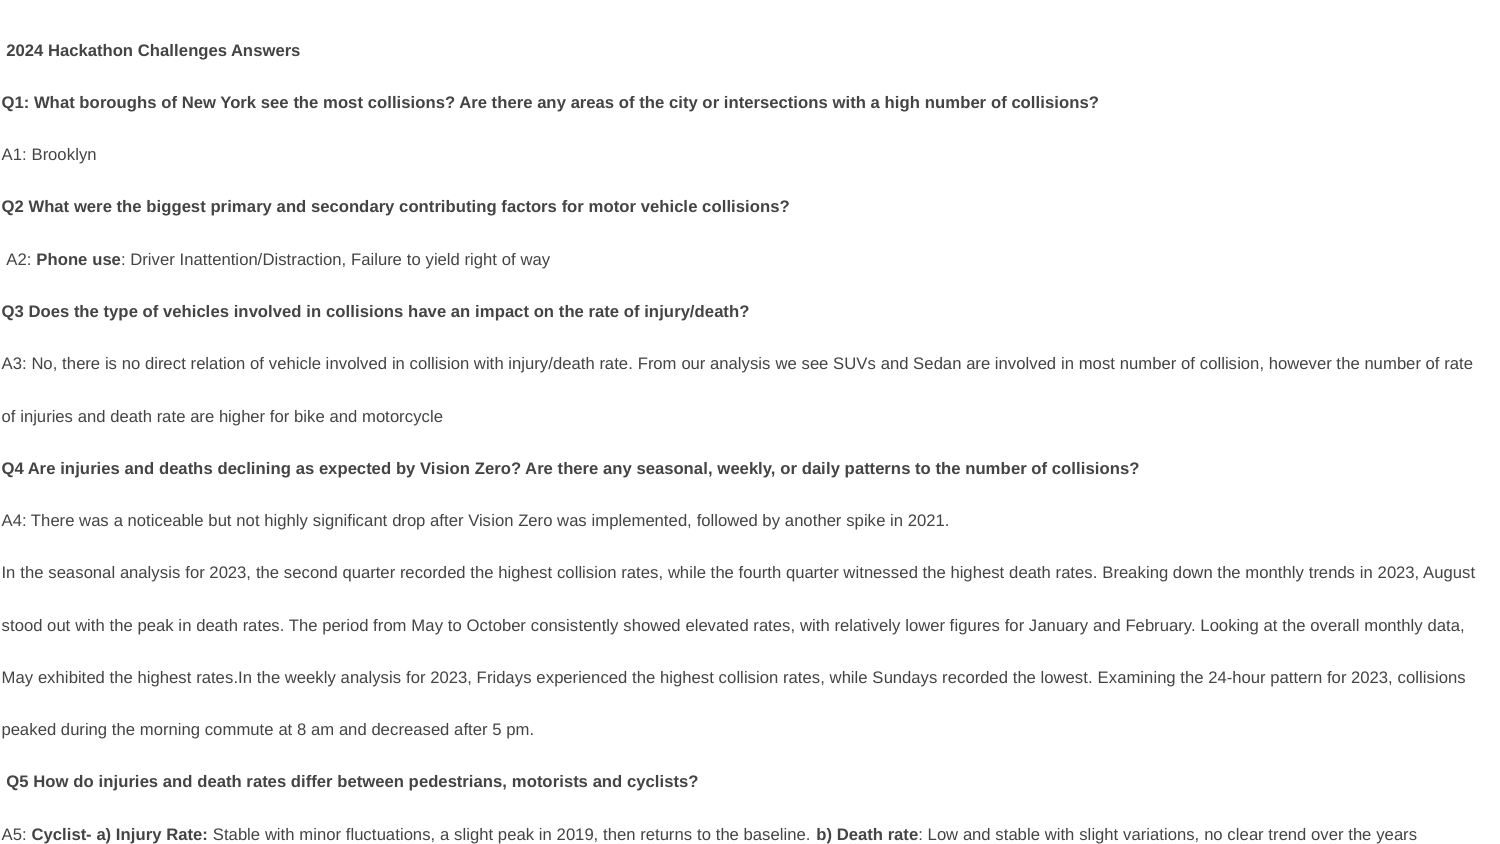

2024 Hackathon Challenges Answers
Q1: What boroughs of New York see the most collisions? Are there any areas of the city or intersections with a high number of collisions?
A1: Brooklyn
Q2 What were the biggest primary and secondary contributing factors for motor vehicle collisions?
 A2: Phone use: Driver Inattention/Distraction, Failure to yield right of way
Q3 Does the type of vehicles involved in collisions have an impact on the rate of injury/death?
A3: No, there is no direct relation of vehicle involved in collision with injury/death rate. From our analysis we see SUVs and Sedan are involved in most number of collision, however the number of rate of injuries and death rate are higher for bike and motorcycle
Q4 Are injuries and deaths declining as expected by Vision Zero? Are there any seasonal, weekly, or daily patterns to the number of collisions?
A4: There was a noticeable but not highly significant drop after Vision Zero was implemented, followed by another spike in 2021.
In the seasonal analysis for 2023, the second quarter recorded the highest collision rates, while the fourth quarter witnessed the highest death rates. Breaking down the monthly trends in 2023, August stood out with the peak in death rates. The period from May to October consistently showed elevated rates, with relatively lower figures for January and February. Looking at the overall monthly data, May exhibited the highest rates.In the weekly analysis for 2023, Fridays experienced the highest collision rates, while Sundays recorded the lowest. Examining the 24-hour pattern for 2023, collisions peaked during the morning commute at 8 am and decreased after 5 pm.
 Q5 How do injuries and death rates differ between pedestrians, motorists and cyclists?
A5: Cyclist- a) Injury Rate: Stable with minor fluctuations, a slight peak in 2019, then returns to the baseline. b) Death rate: Low and stable with slight variations, no clear trend over the years
Motorist- a) Injury Rate: Initially higher than cyclists in 2014, decreases significantly until 2017, and slightly increases by 2023. b) Death Rate: Fluctuates, peaks around 2019, then returns closer to earlier levels. Pedestrian- a) Injury Rate: Starts lowest in 2014, steadily increases, surpasses motorist rate by 2018, highest by 2023. b) Death Rate: Starts as the highest, maintains that position, with a slight upward trend.